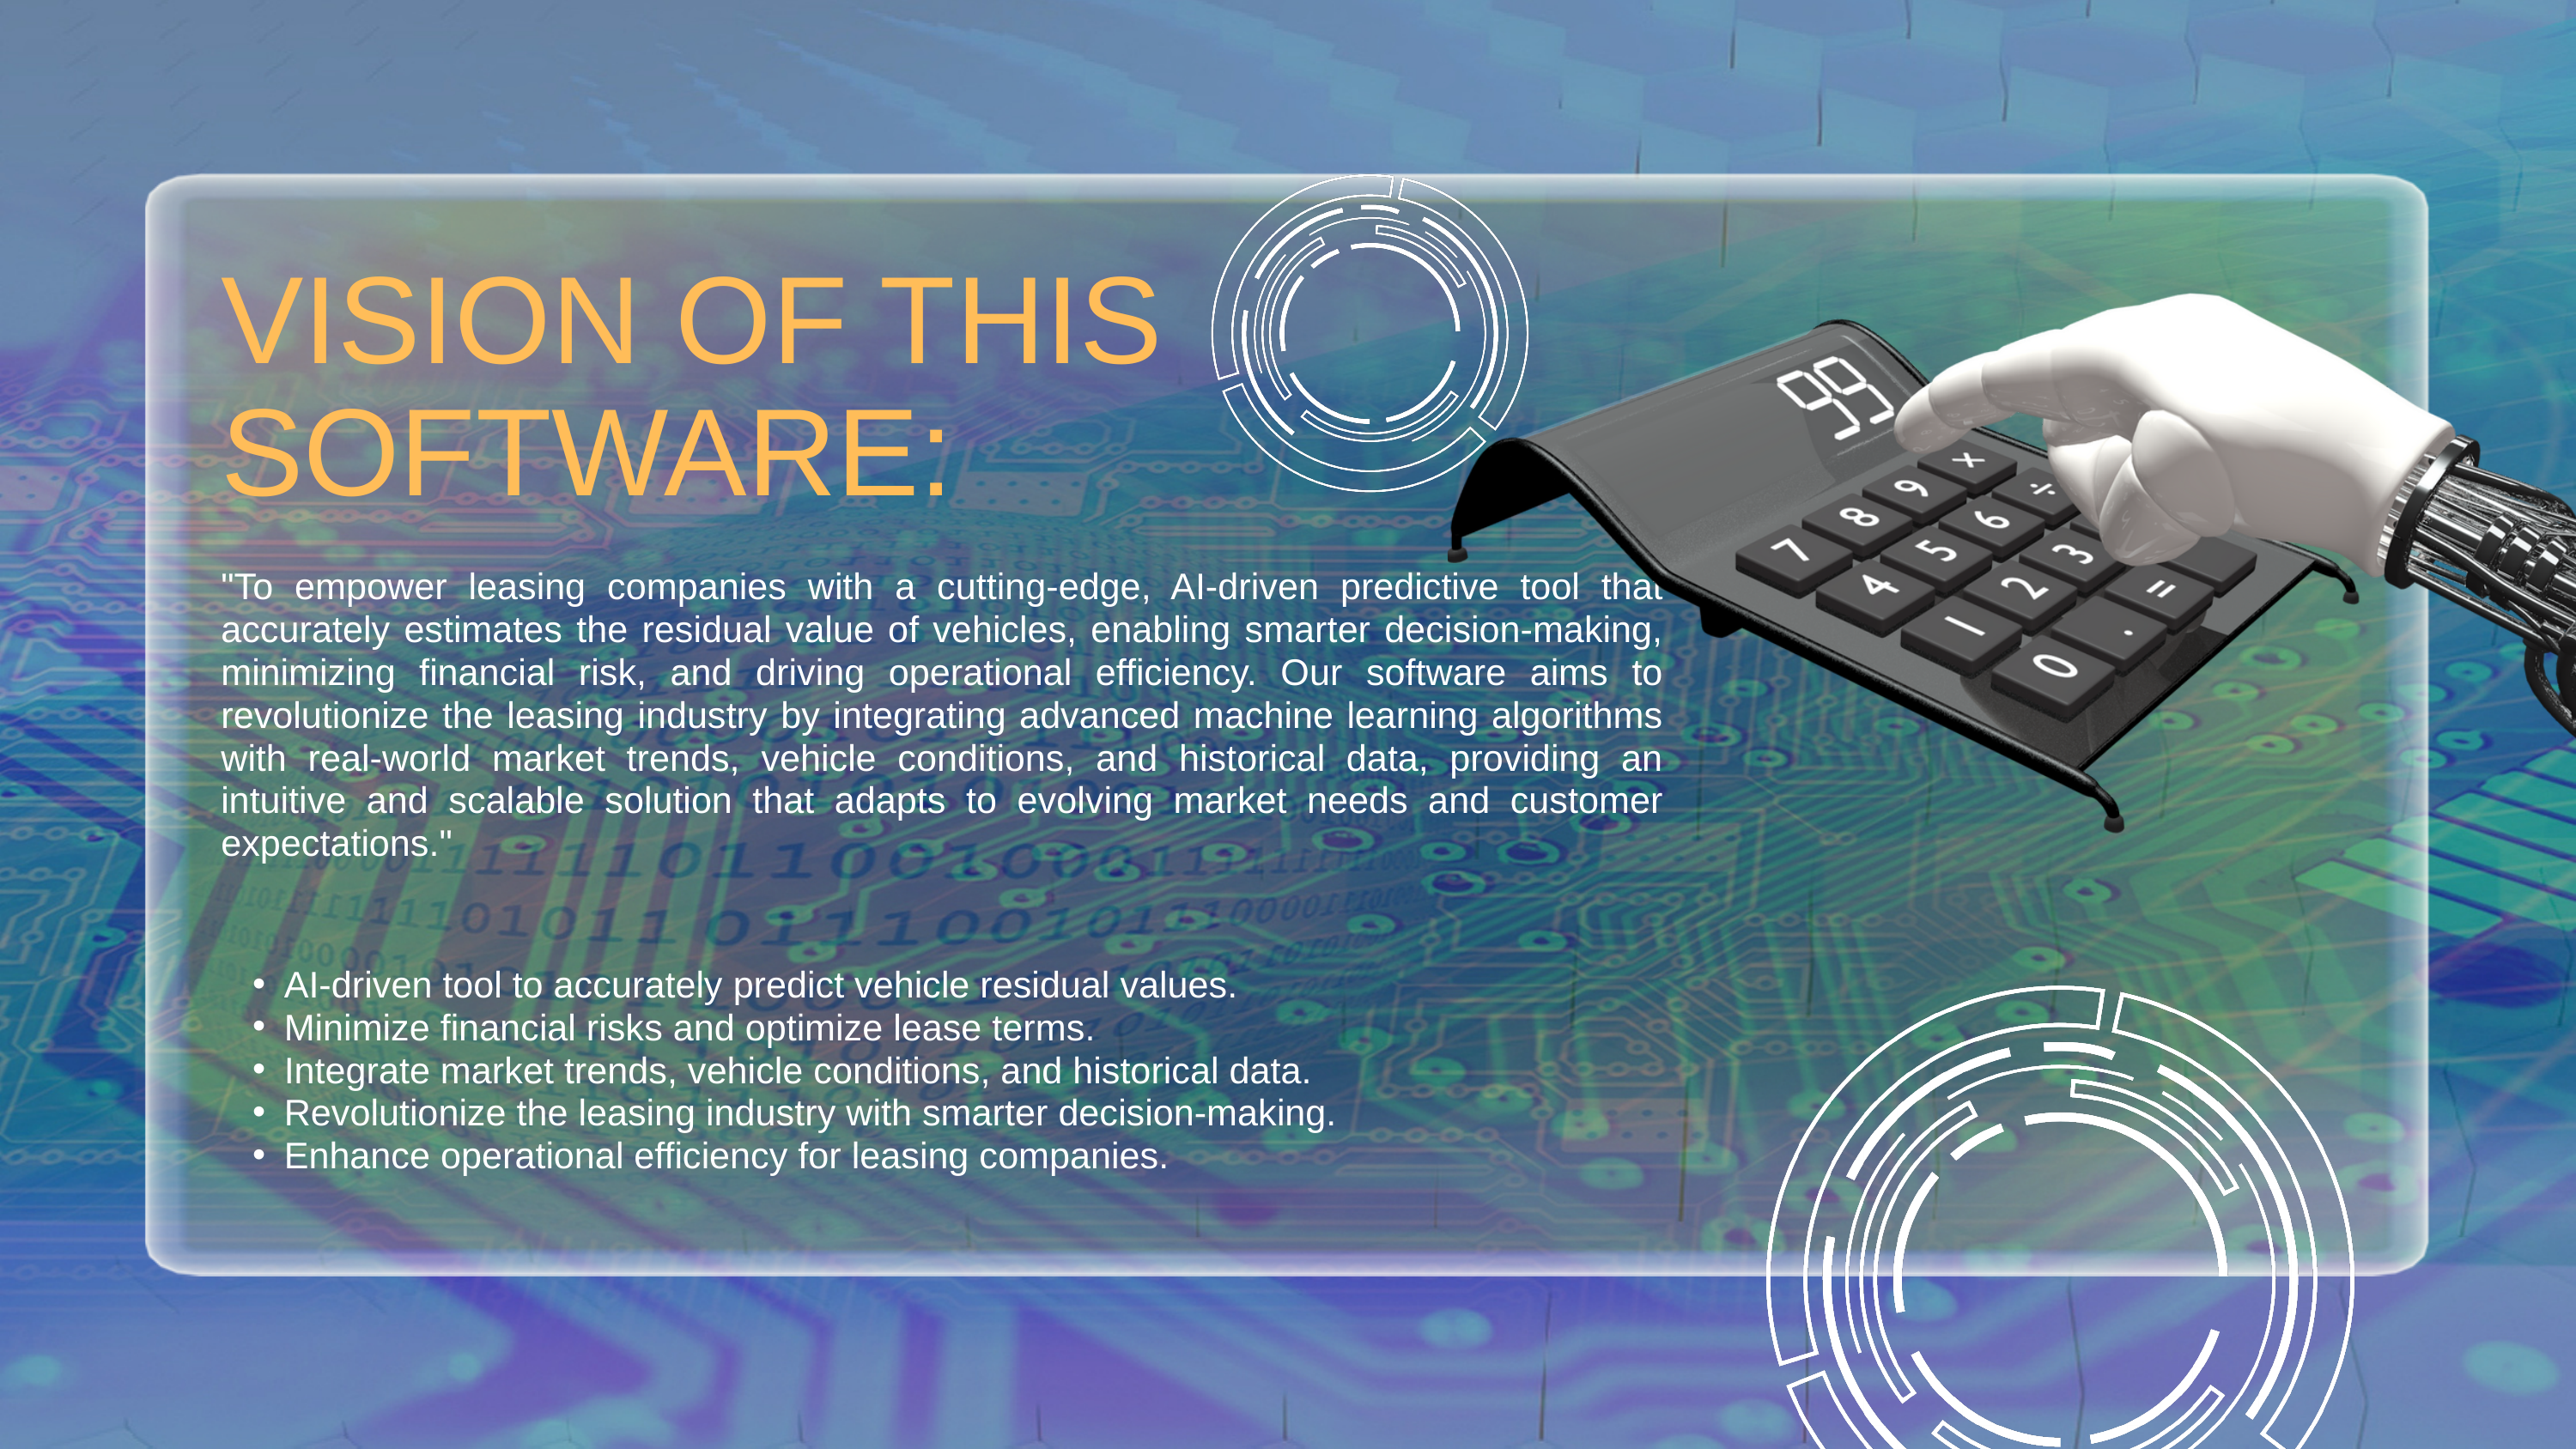

VISION OF THIS SOFTWARE:

"To empower leasing companies with a cutting-edge, AI-driven predictive tool that accurately estimates the residual value of vehicles, enabling smarter decision-making, minimizing financial risk, and driving operational efficiency. Our software aims to revolutionize the leasing industry by integrating advanced machine learning algorithms with real-world market trends, vehicle conditions, and historical data, providing an intuitive and scalable solution that adapts to evolving market needs and customer expectations."
AI-driven tool to accurately predict vehicle residual values.
Minimize financial risks and optimize lease terms.
Integrate market trends, vehicle conditions, and historical data.
Revolutionize the leasing industry with smarter decision-making.
Enhance operational efficiency for leasing companies.